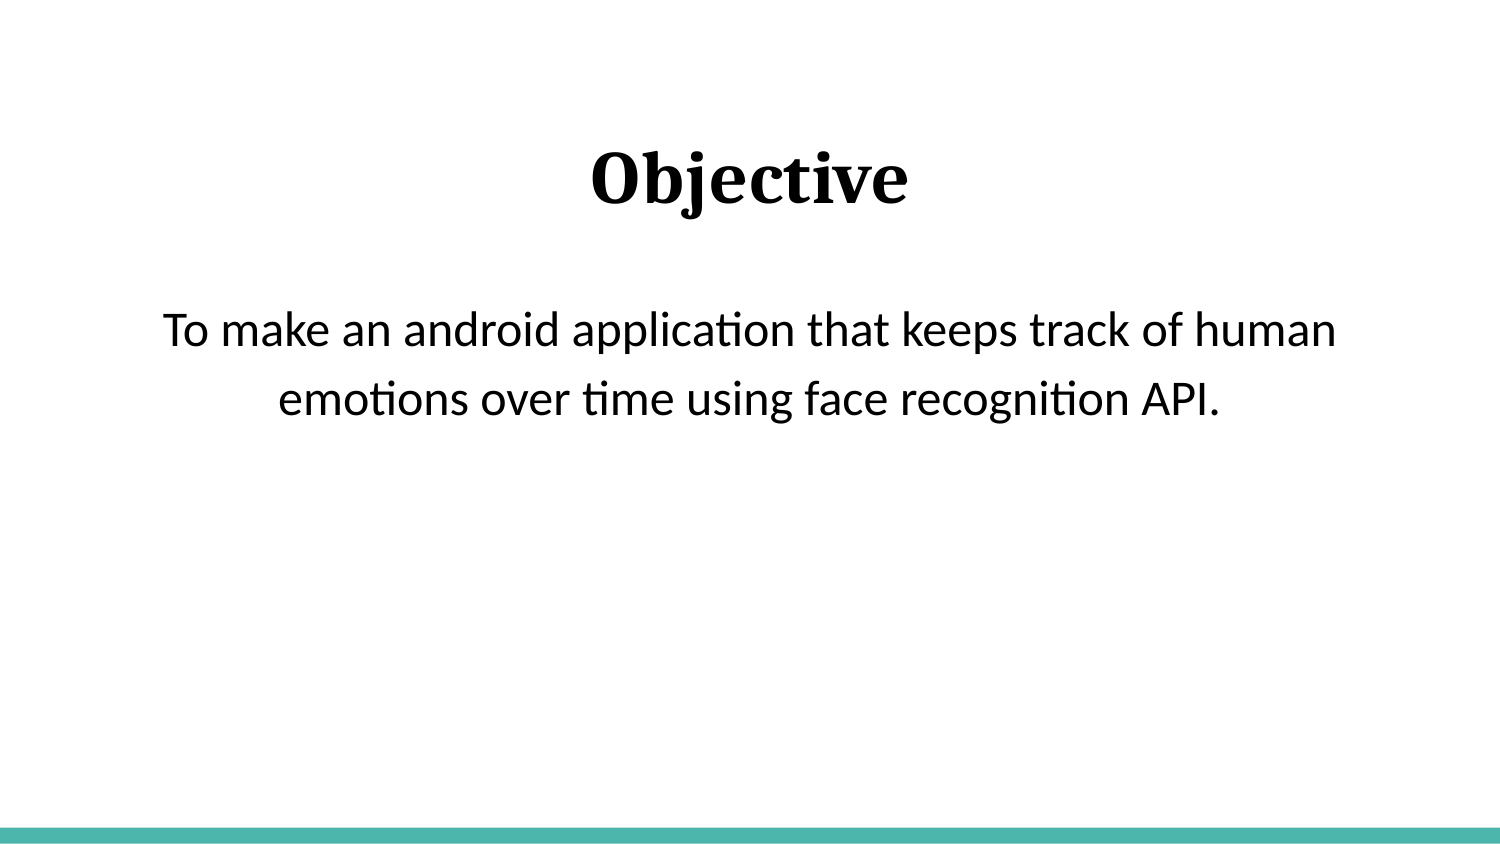

# Objective

To make an android application that keeps track of human emotions over time using face recognition API.